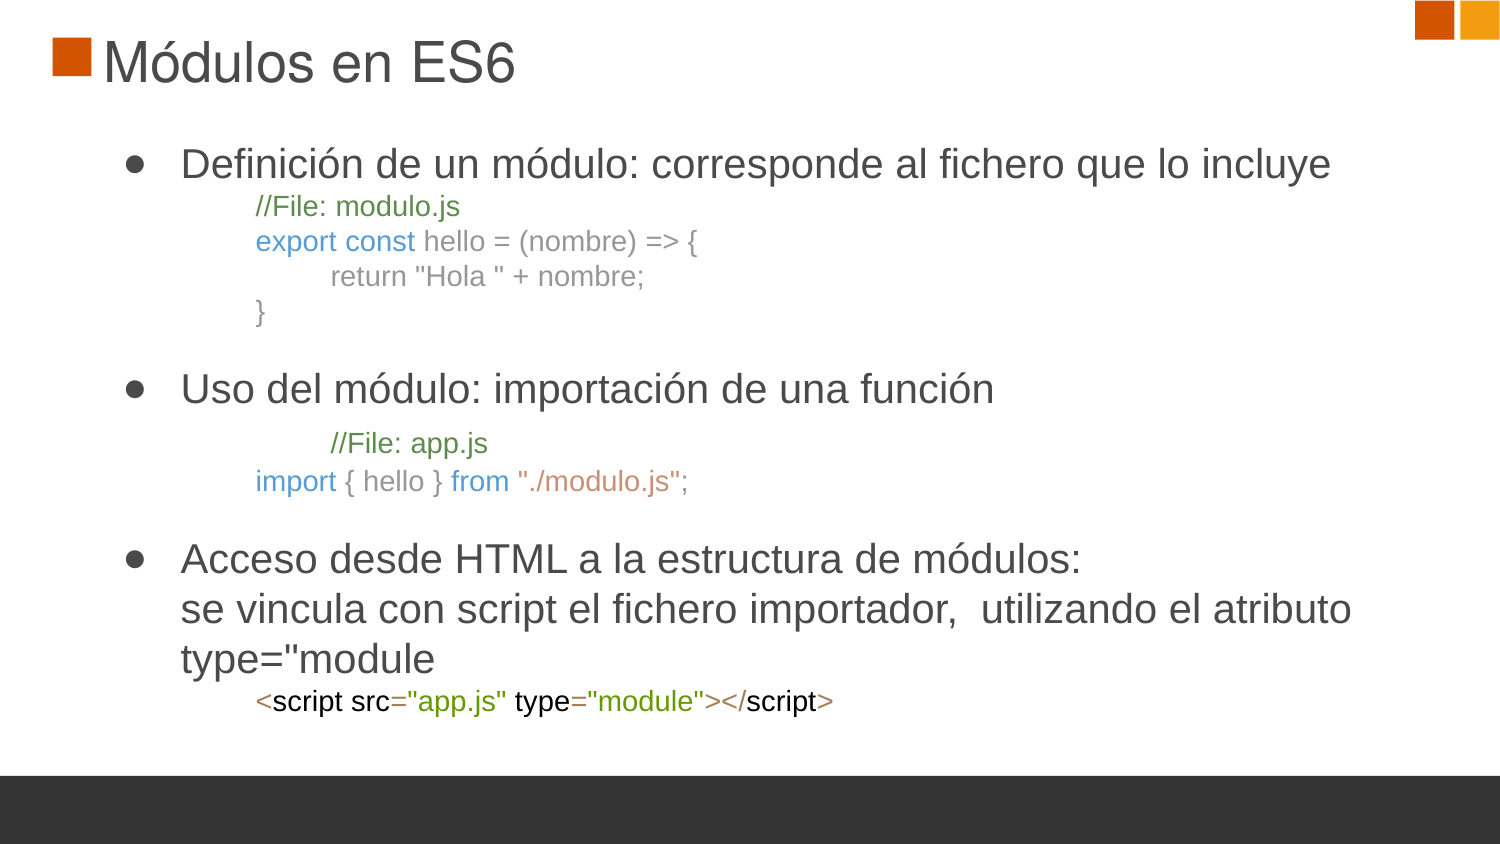

# Módulos en ES6
Definición de un módulo: corresponde al fichero que lo incluye
//File: modulo.js
export const hello = (nombre) => {
return "Hola " + nombre;
}

Uso del módulo: importación de una función
	//File: app.js
import { hello } from "./modulo.js";

Acceso desde HTML a la estructura de módulos:
se vincula con script el fichero importador,  utilizando el atributo type="module
<script src="app.js" type="module"></script>